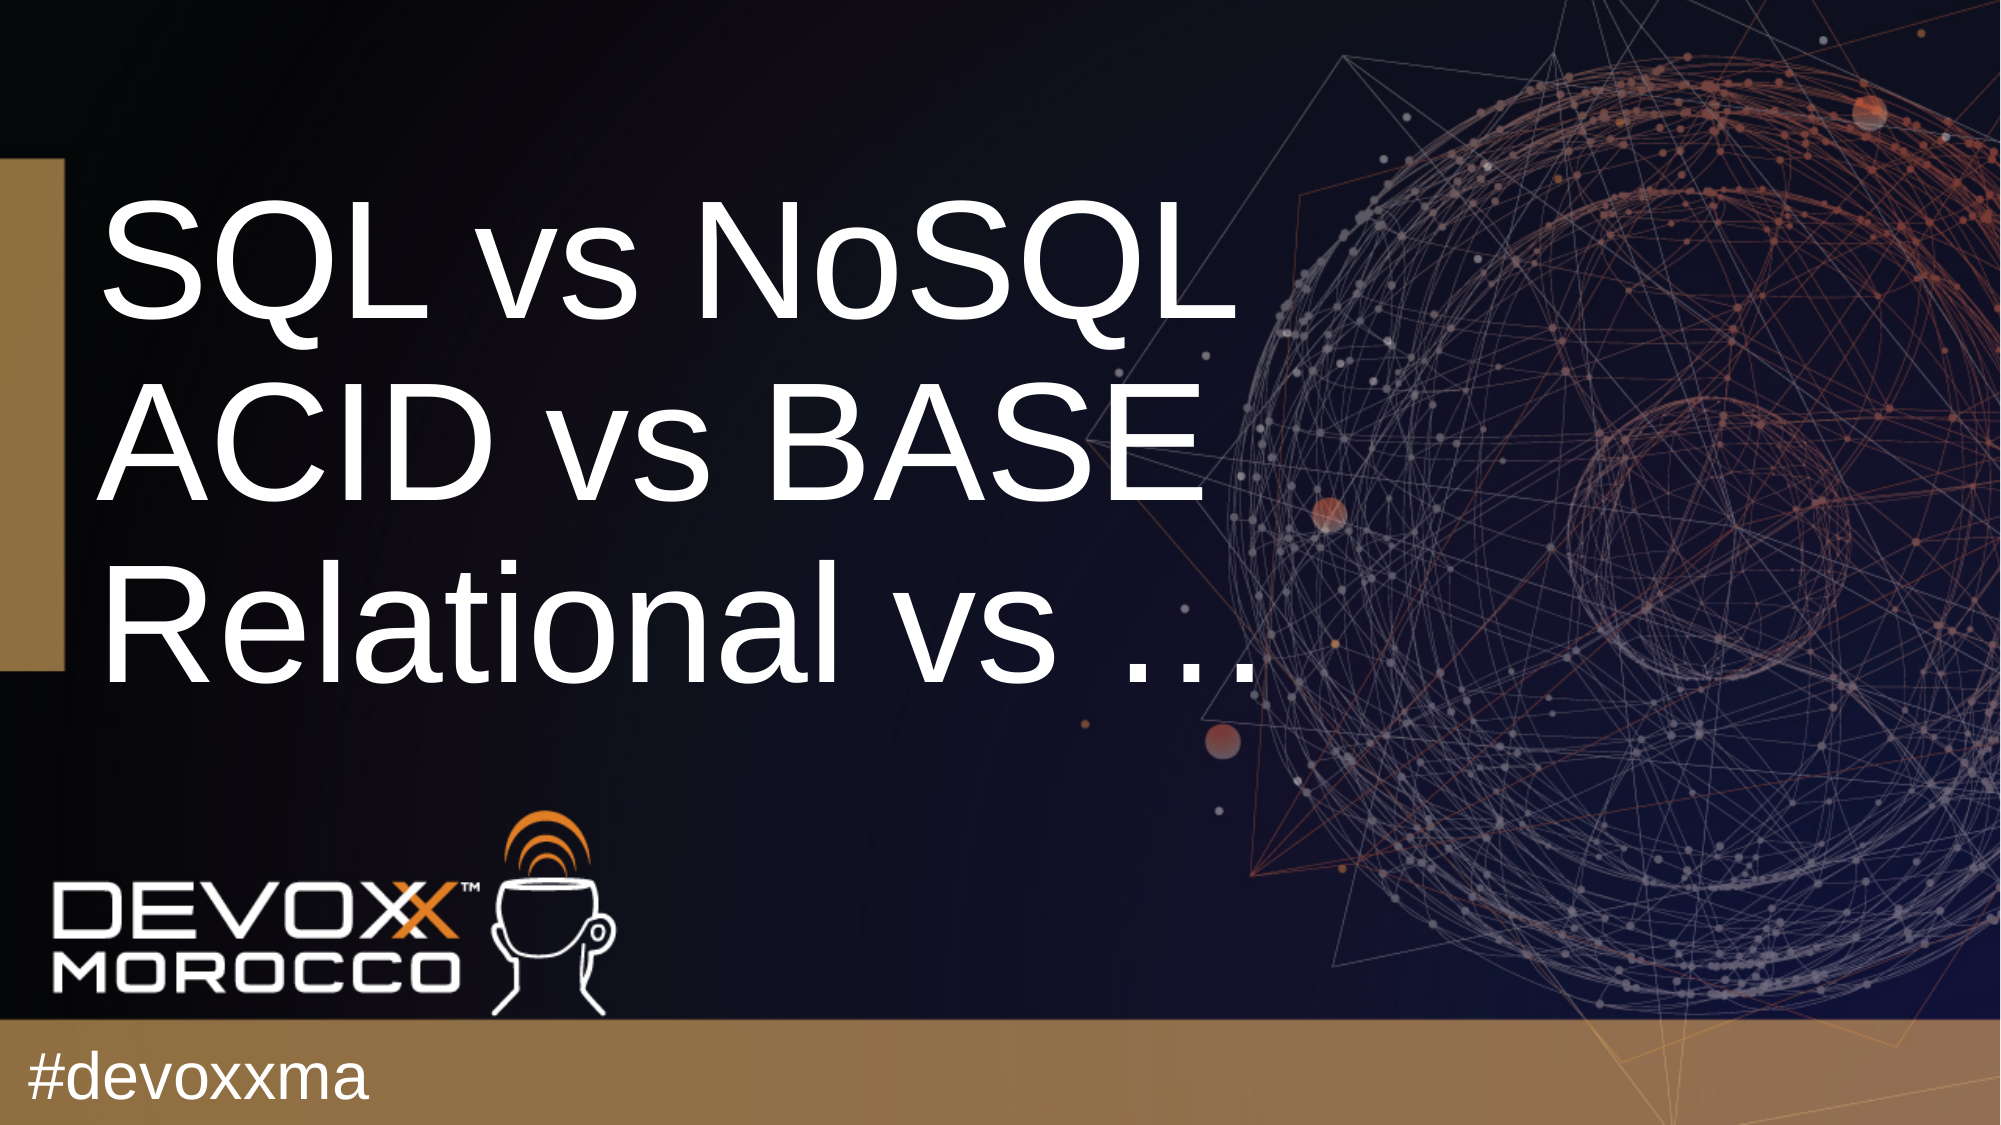

# SQL vs NoSQL ACID vs BASE Relational vs …
#devoxxma